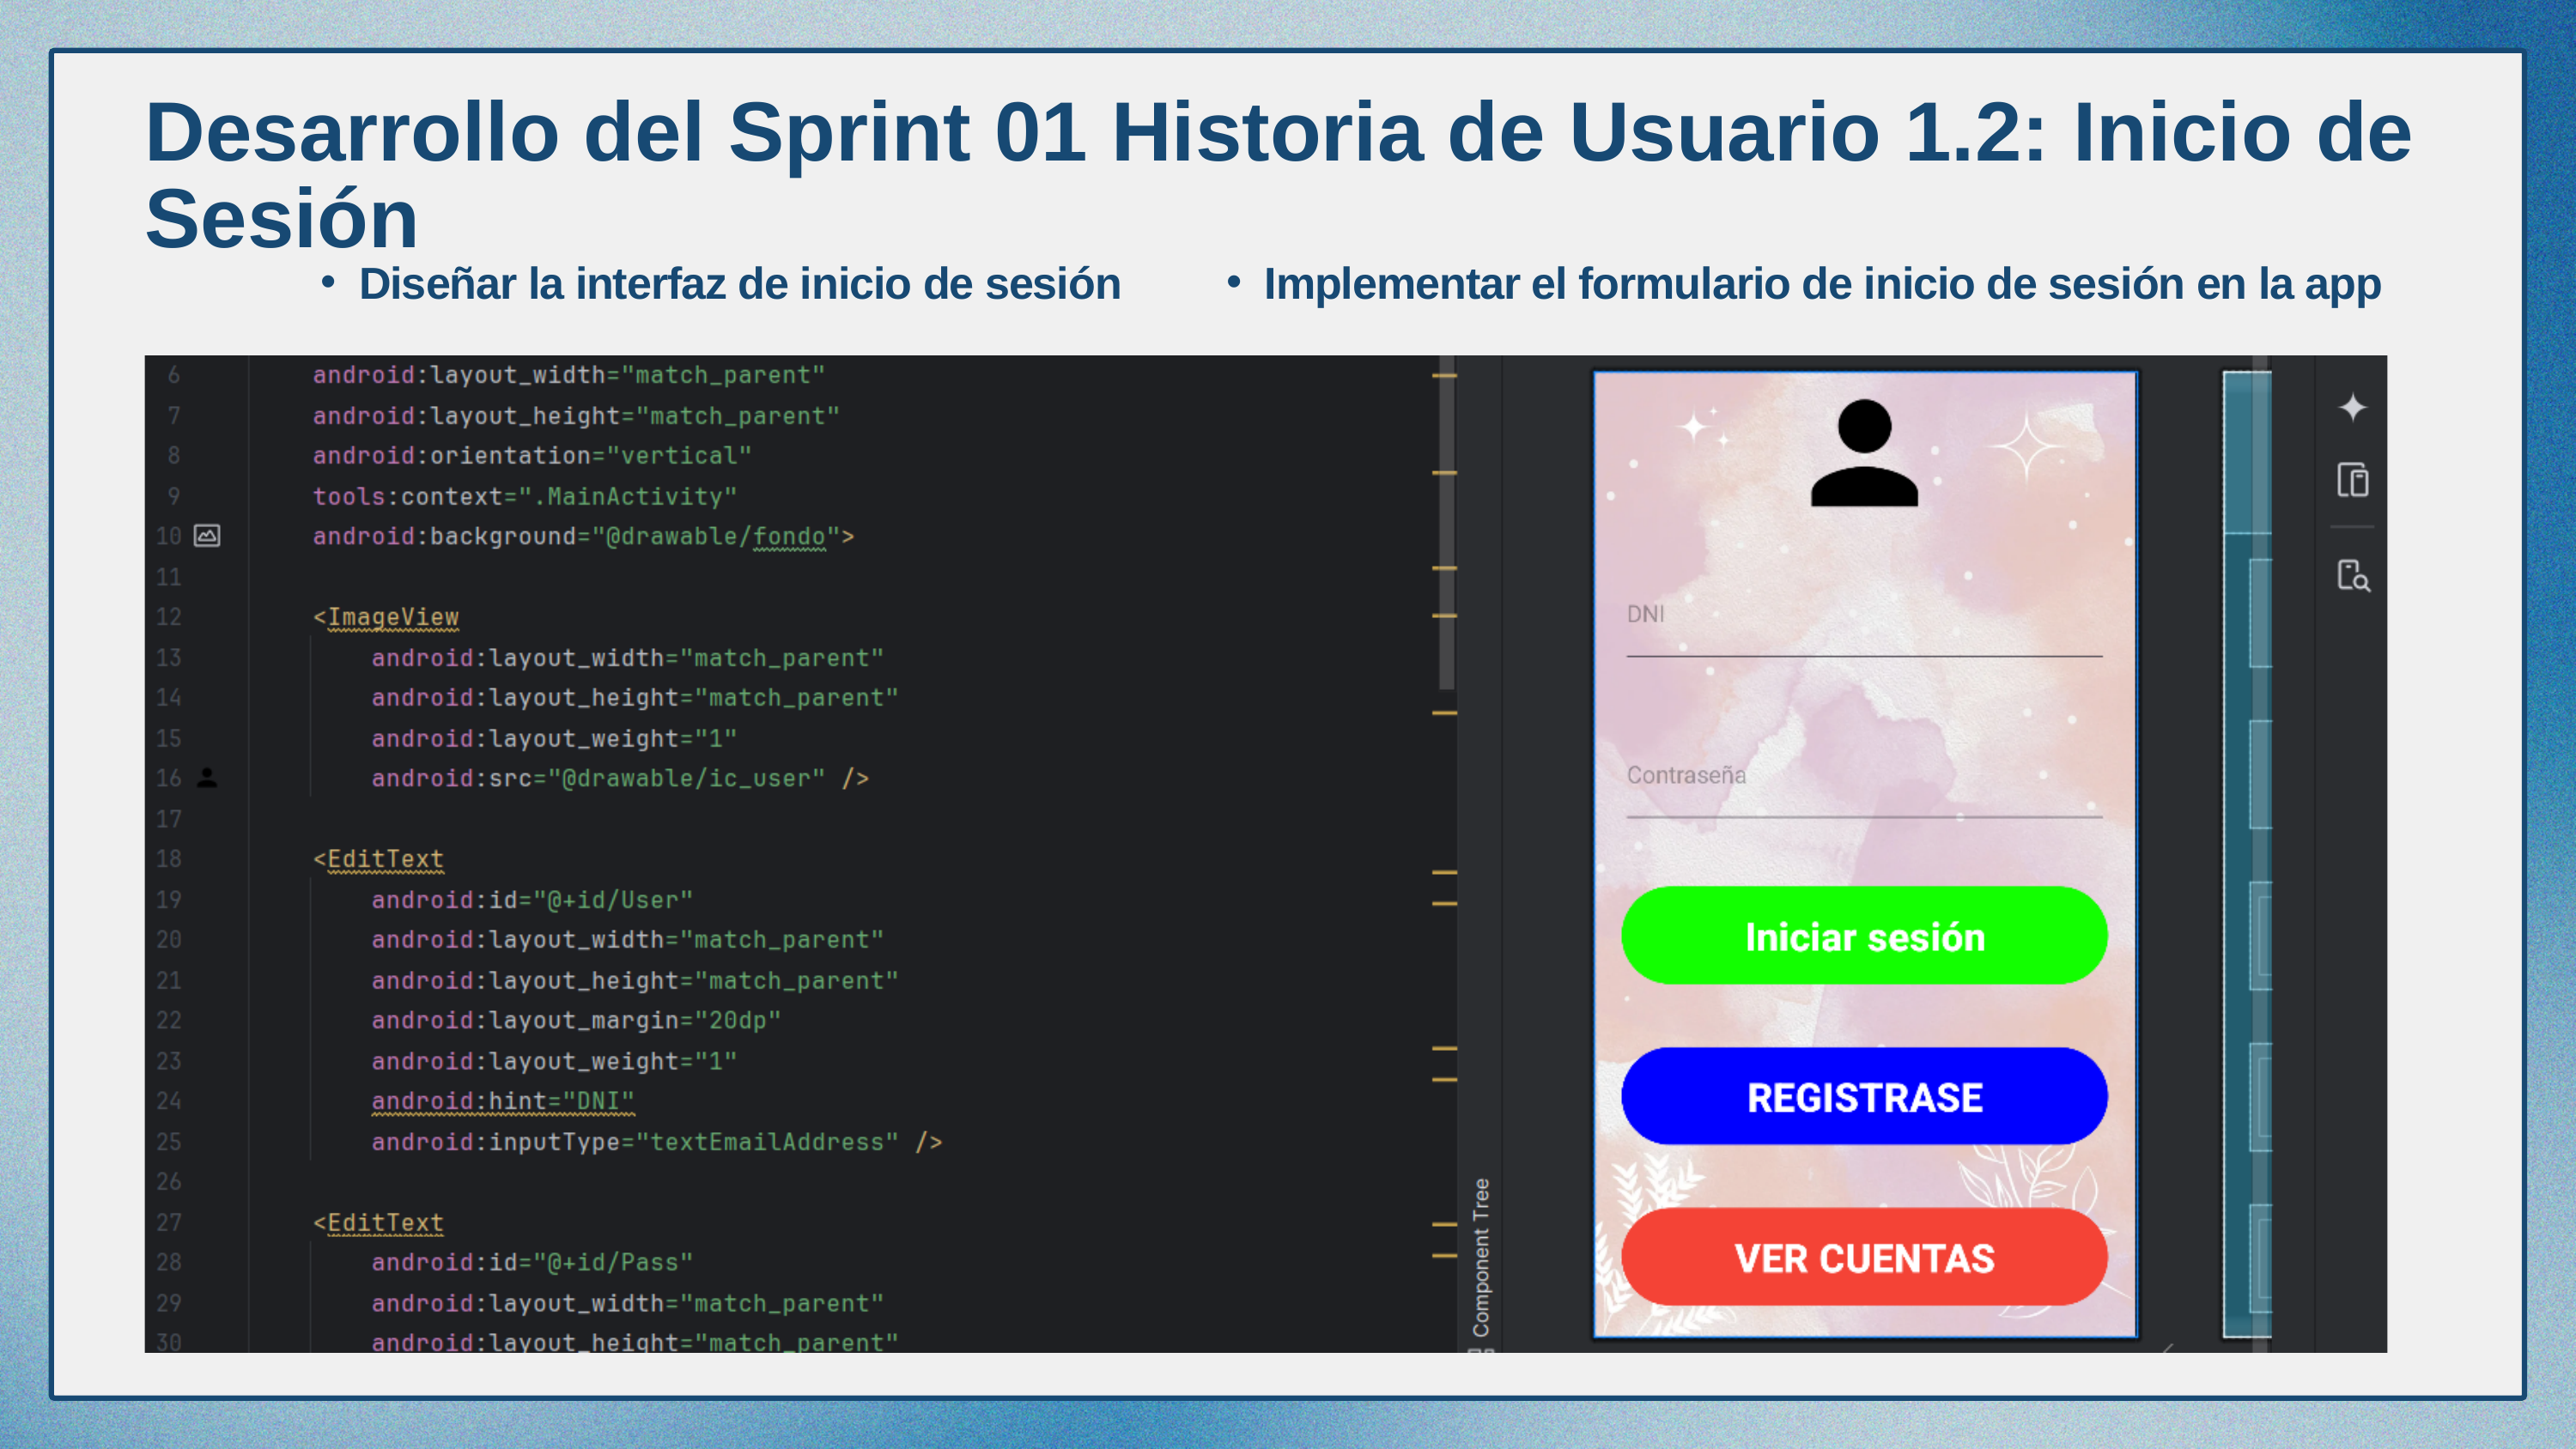

Desarrollo del Sprint 01 Historia de Usuario 1.2: Inicio de Sesión

Diseñar la interfaz de inicio de sesión

Implementar el formulario de inicio de sesión en la app